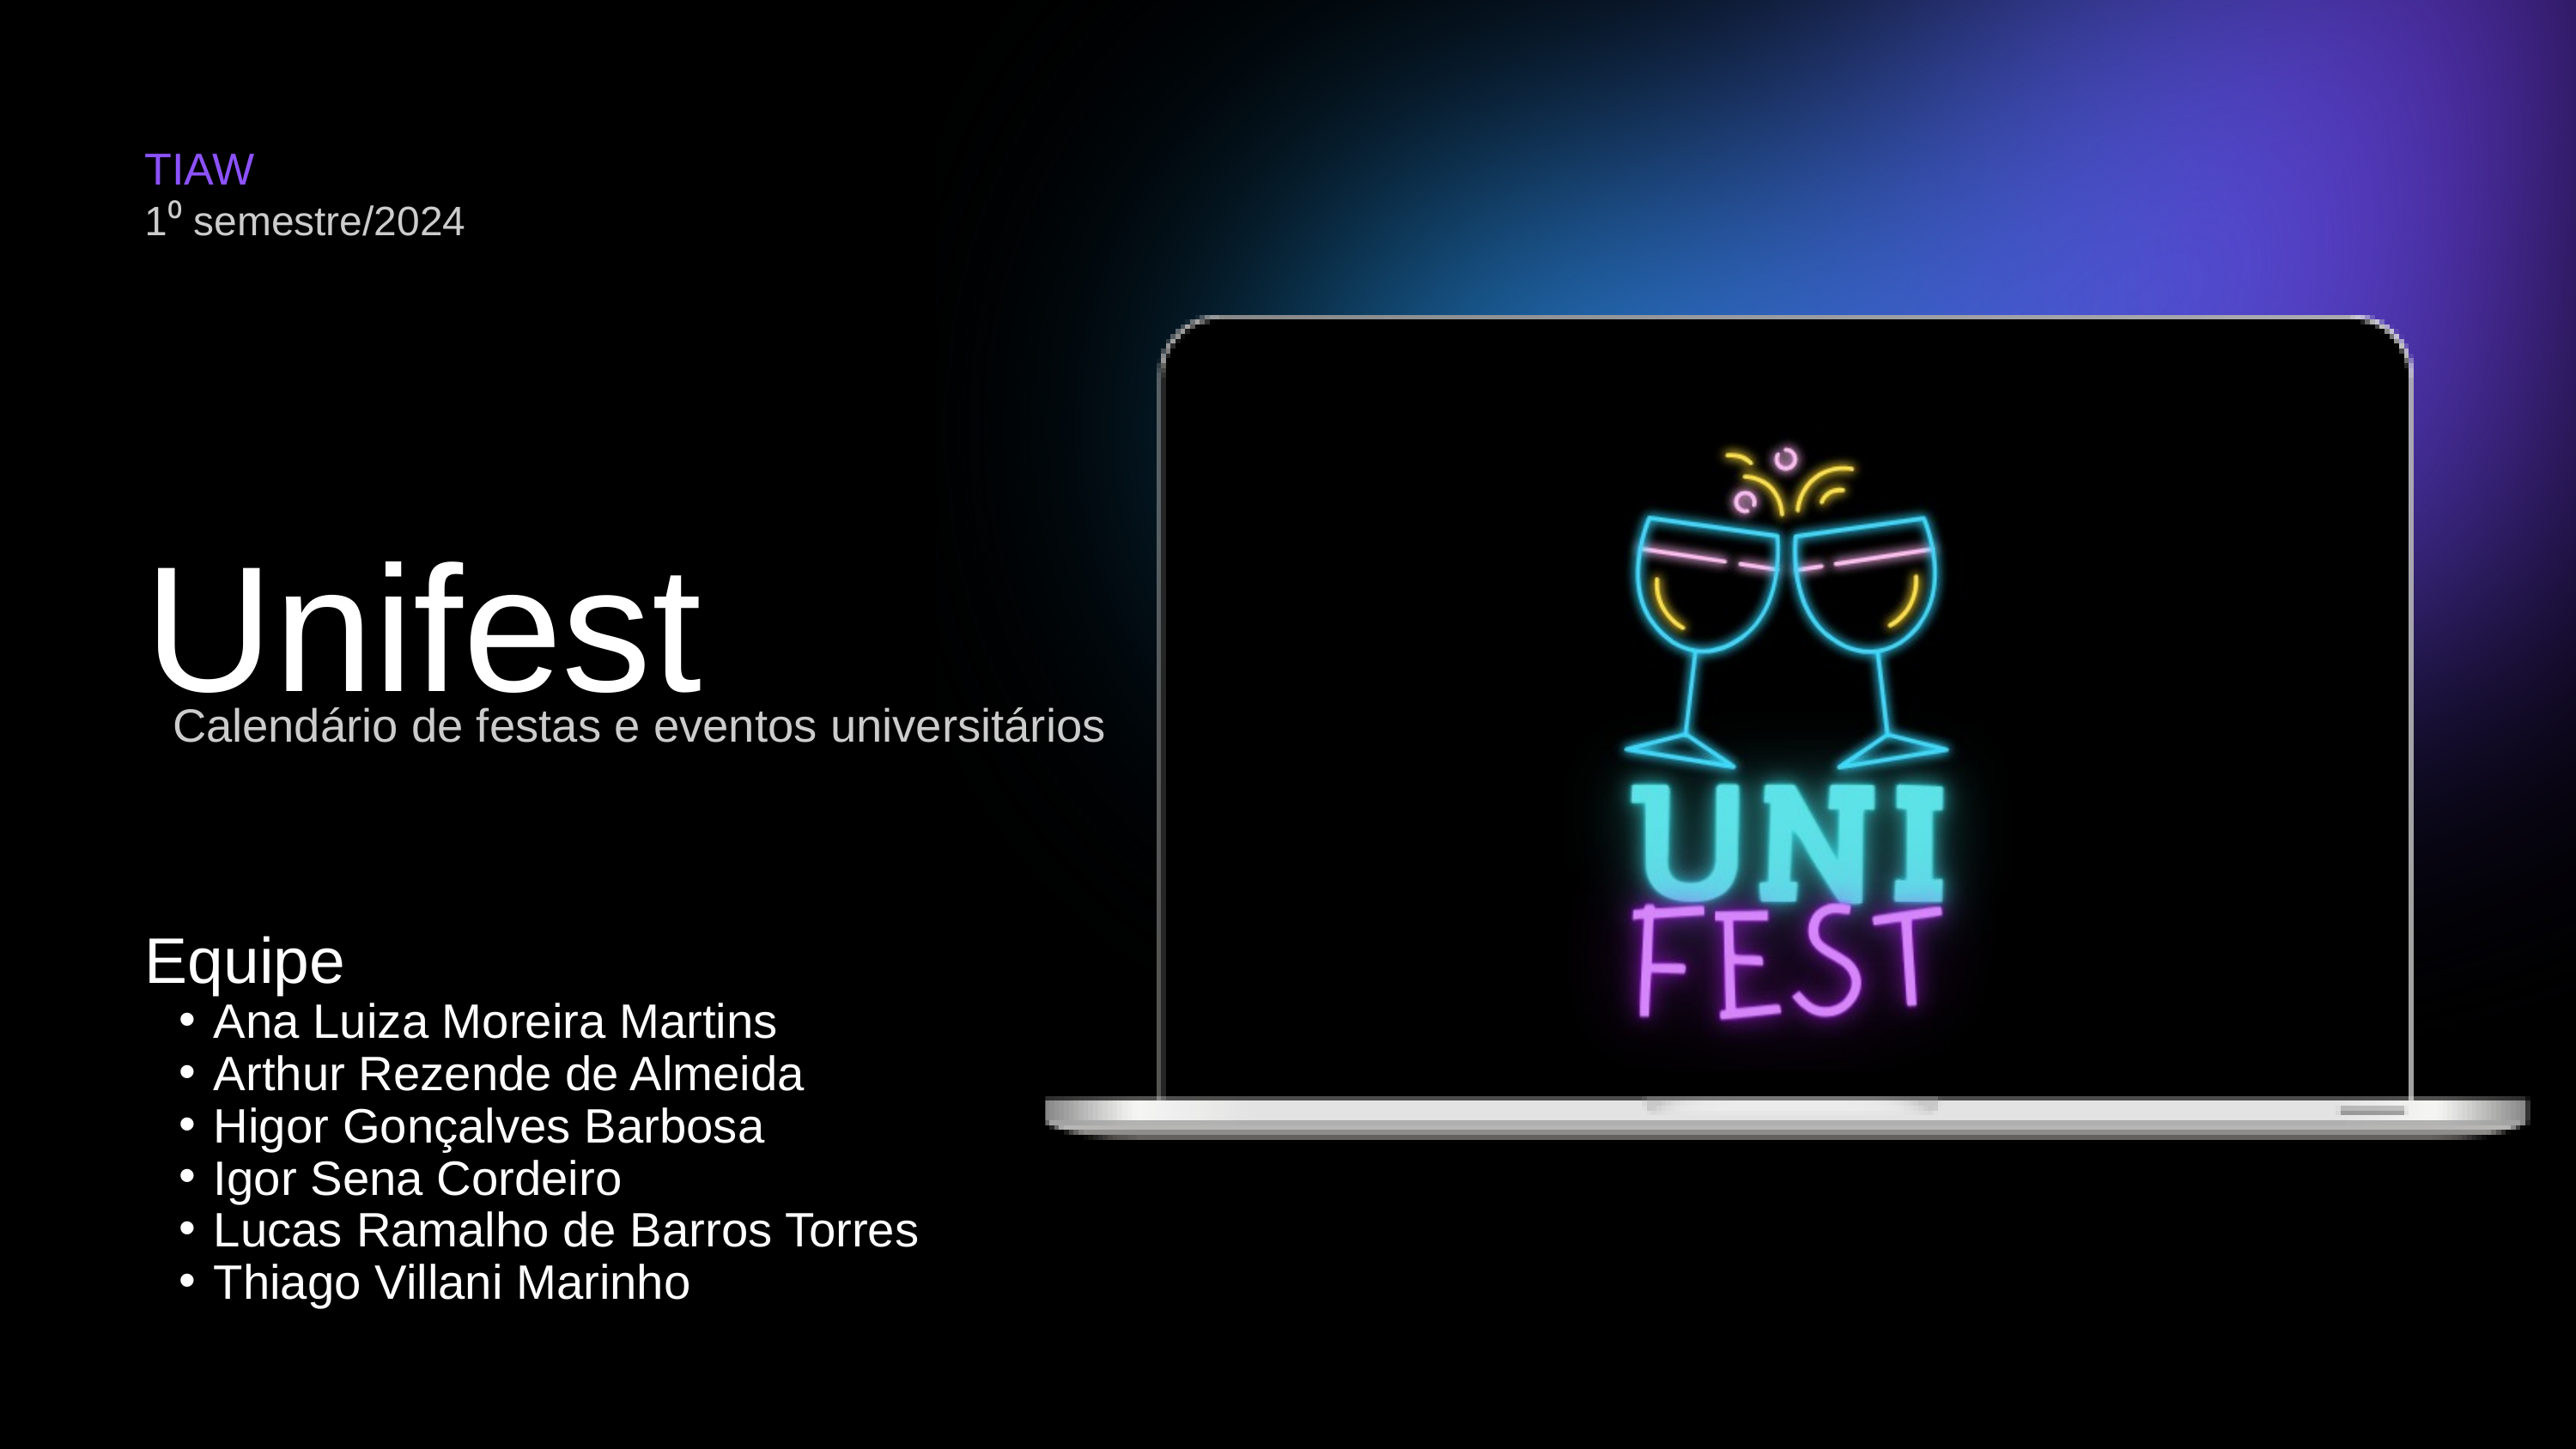

TIAW
1⁰ semestre/2024

Unifest
Calendário de festas e eventos universitários
Equipe
Ana Luiza Moreira Martins
Arthur Rezende de Almeida
Higor Gonçalves Barbosa
Igor Sena Cordeiro
Lucas Ramalho de Barros Torres
Thiago Villani Marinho